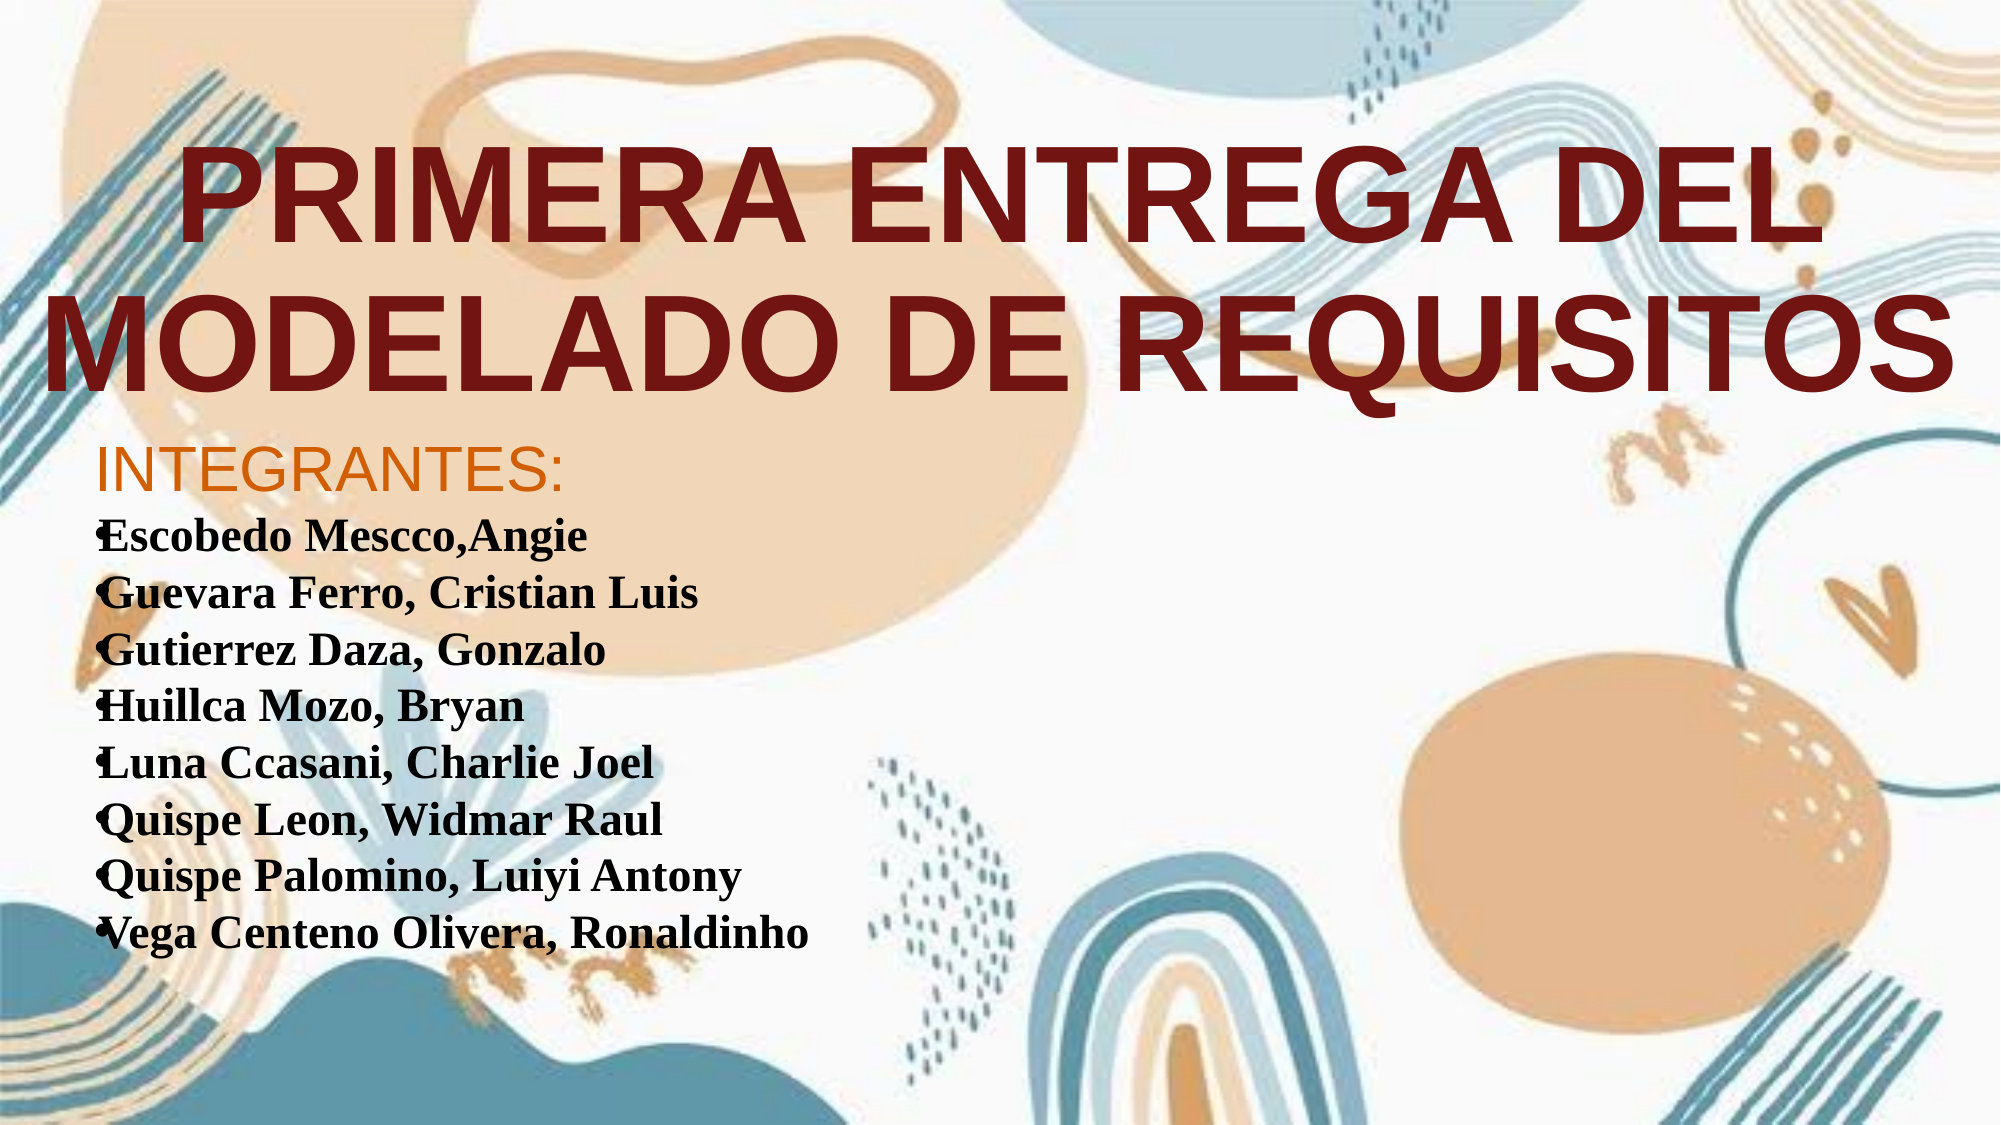

# PRIMERA ENTREGA DEL MODELADO DE REQUISITOS
INTEGRANTES:
Escobedo Mescco,Angie
Guevara Ferro, Cristian Luis
Gutierrez Daza, Gonzalo
Huillca Mozo, Bryan
Luna Ccasani, Charlie Joel
Quispe Leon, Widmar Raul
Quispe Palomino, Luiyi Antony
Vega Centeno Olivera, Ronaldinho